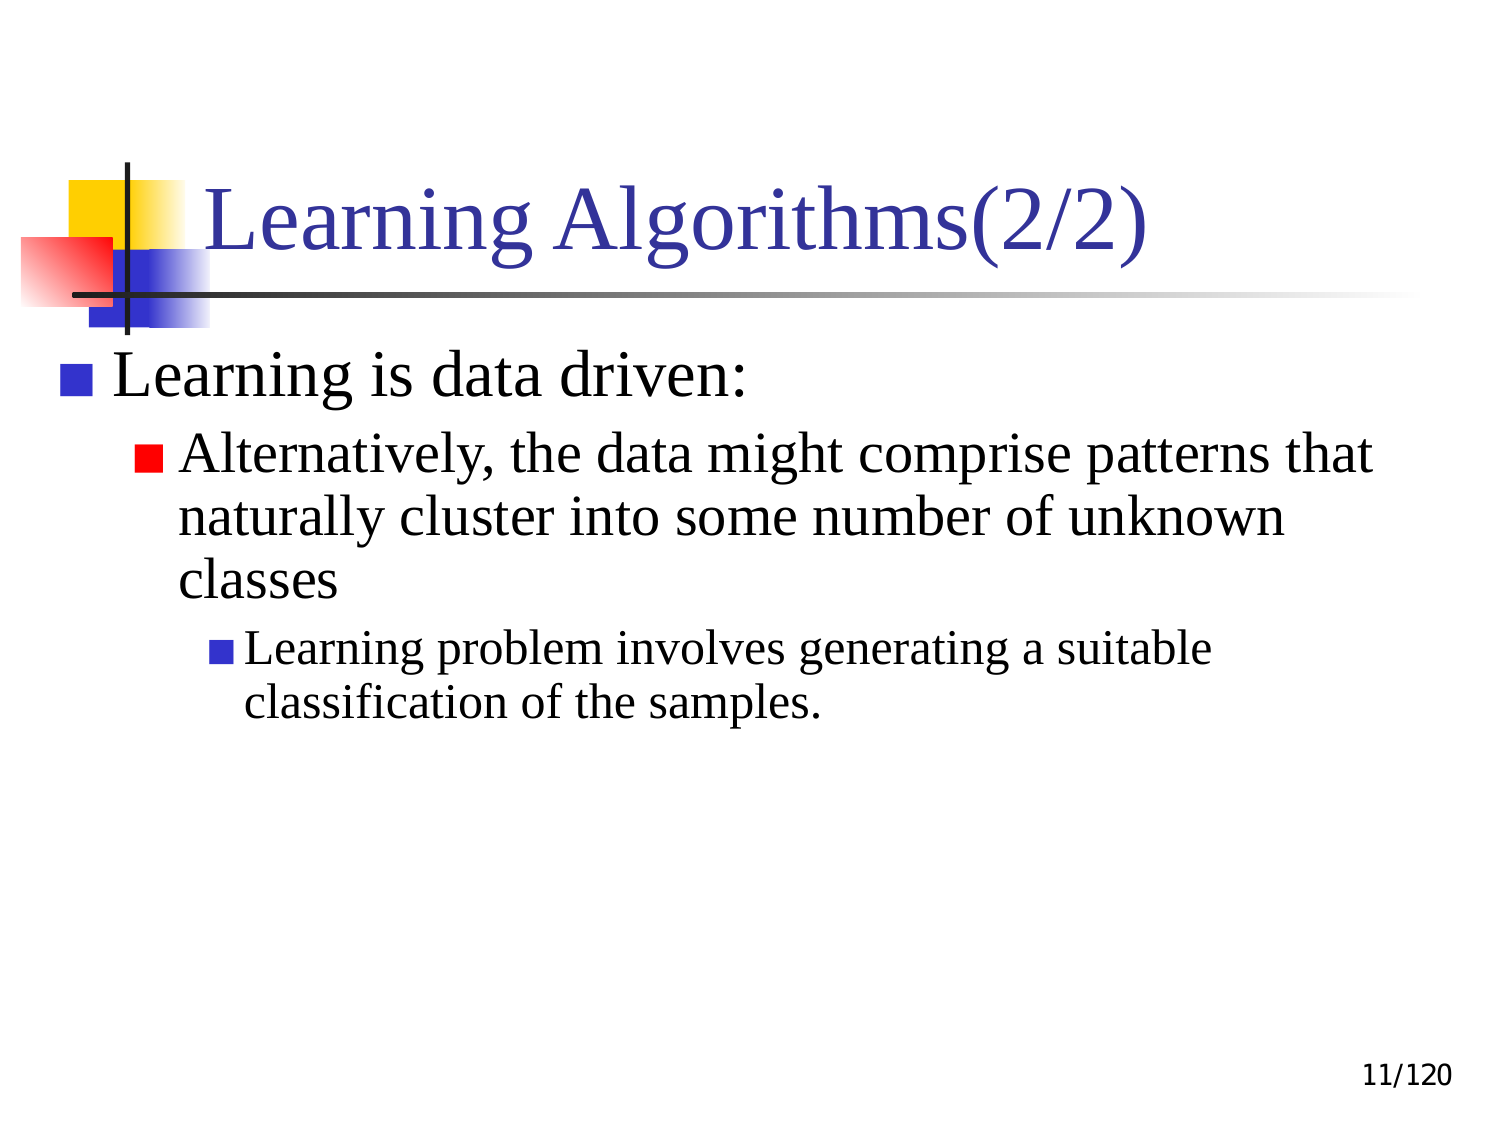

# Learning Algorithms(2/2)
Learning is data driven:
Alternatively, the data might comprise patterns that naturally cluster into some number of unknown classes
Learning problem involves generating a suitable classification of the samples.
11/120